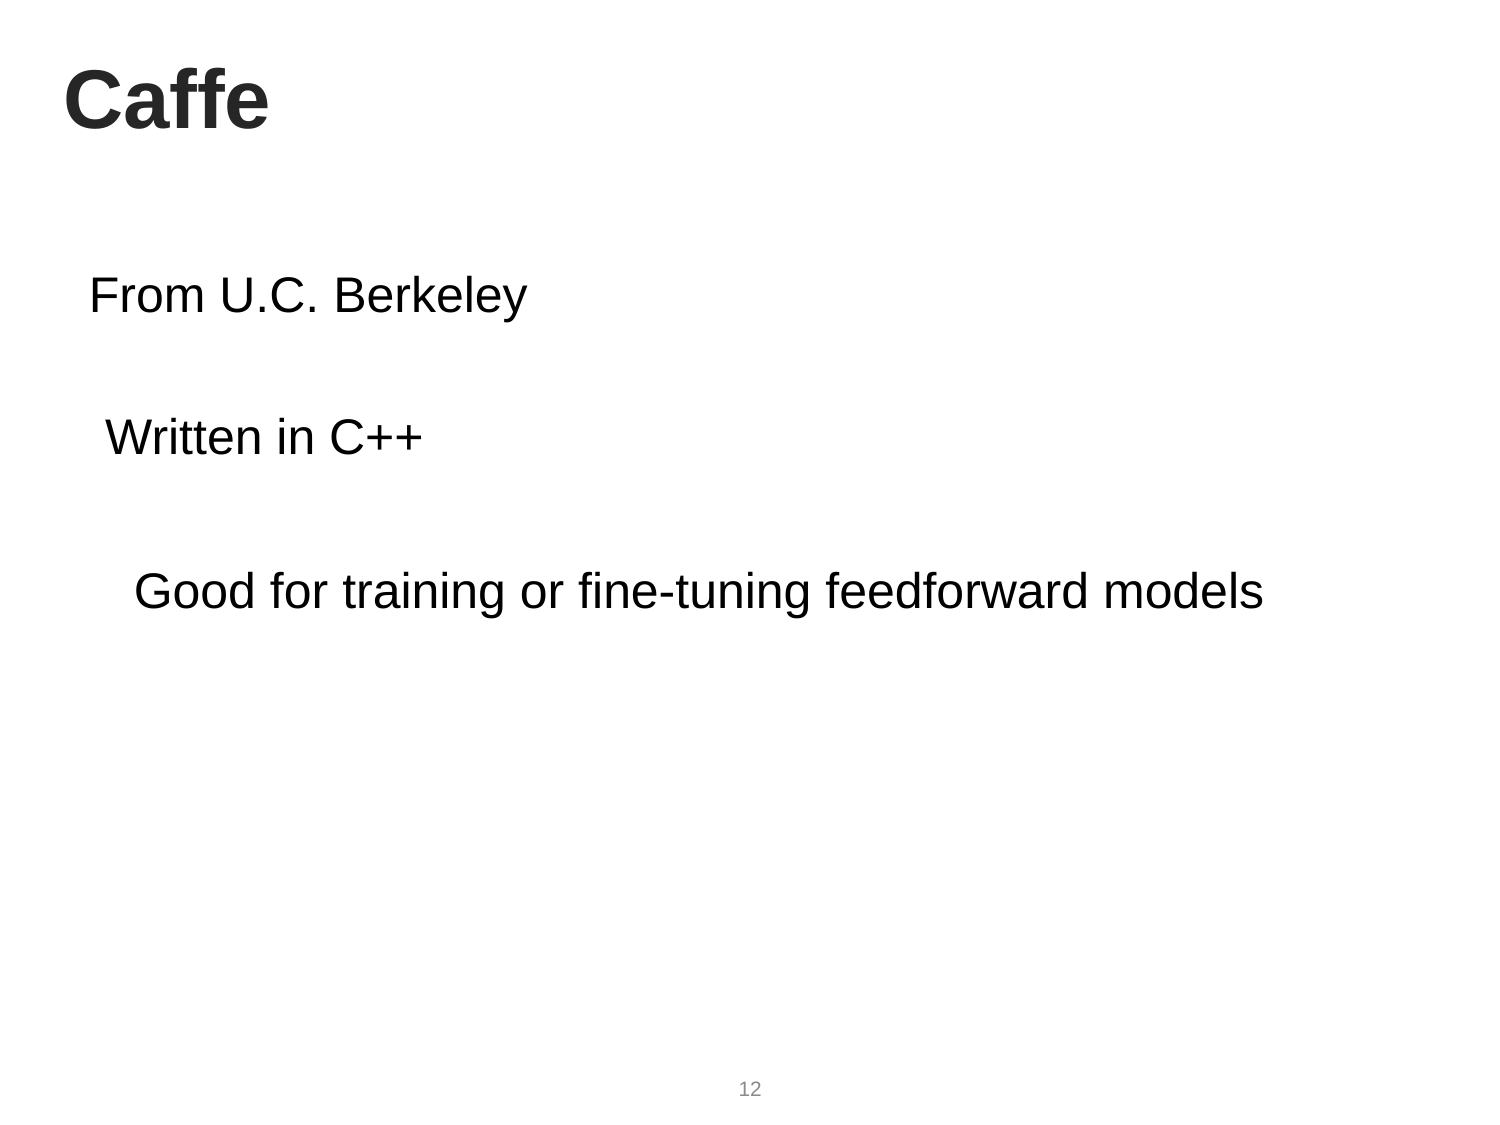

# Caffe
From U.C. Berkeley
Written in C++
Good for training or fine-tuning feedforward models
12